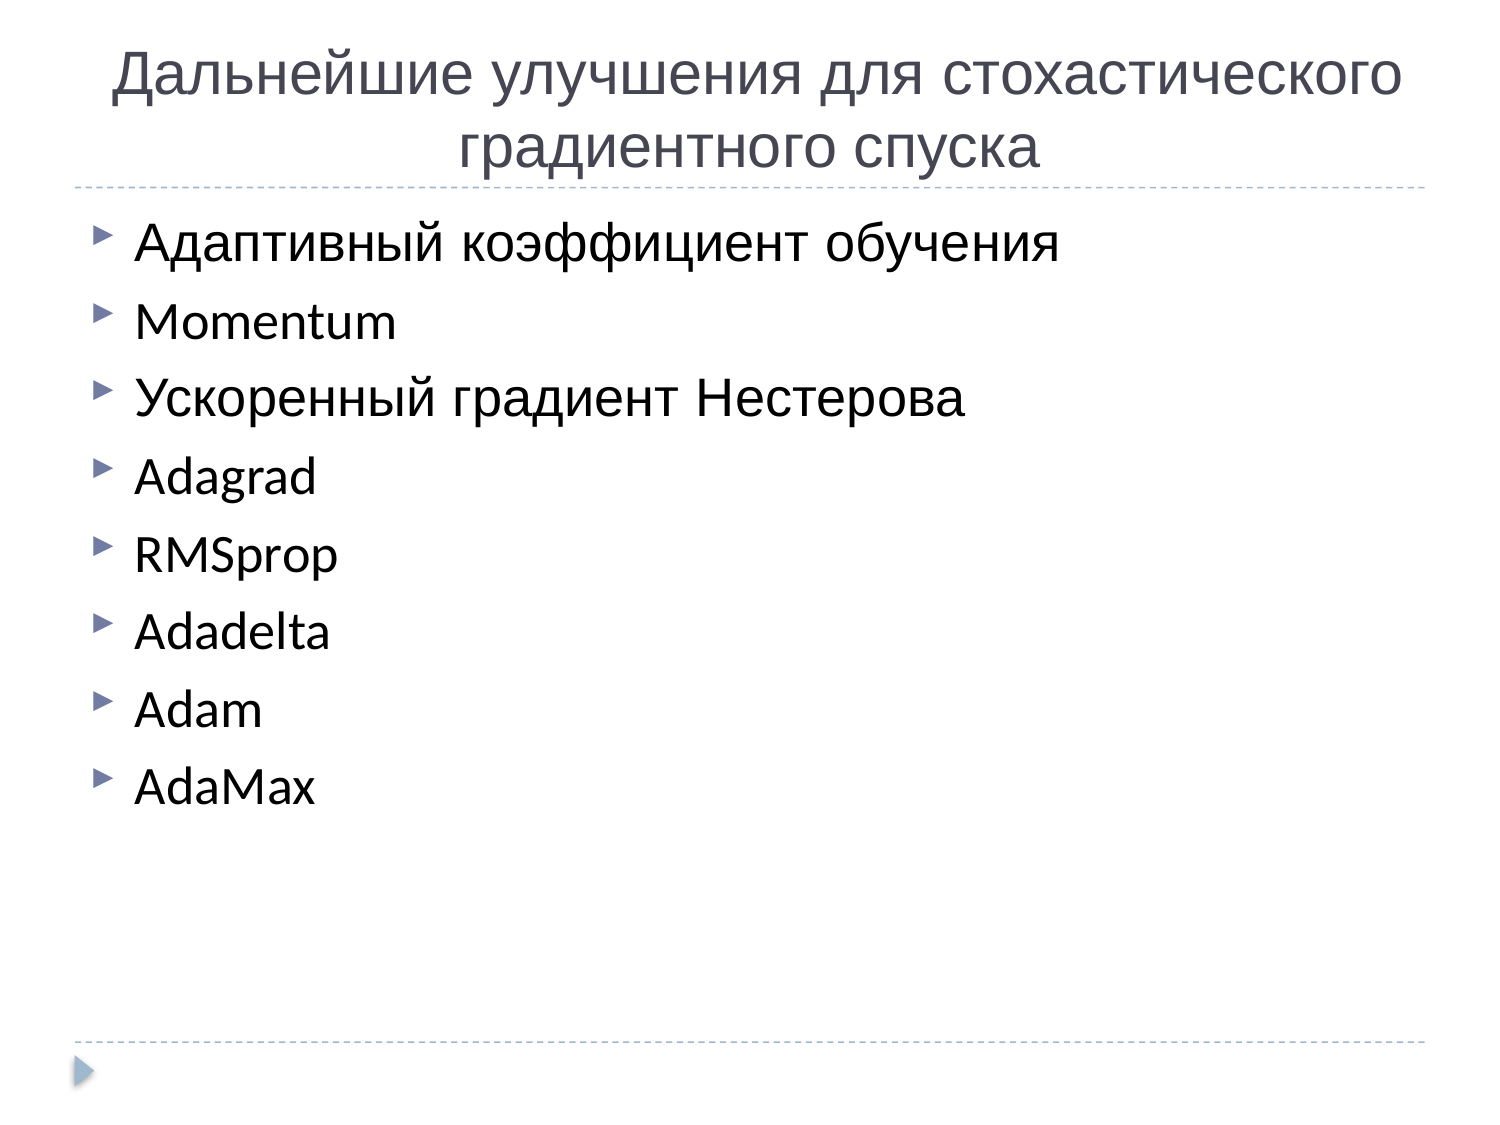

# Дальнейшие улучшения для стохастического градиентного спуска
Адаптивный коэффициент обучения
Momentum
Ускоренный градиент Нестерова
Adagrad
RMSprop
Adadelta
Adam
AdaMax